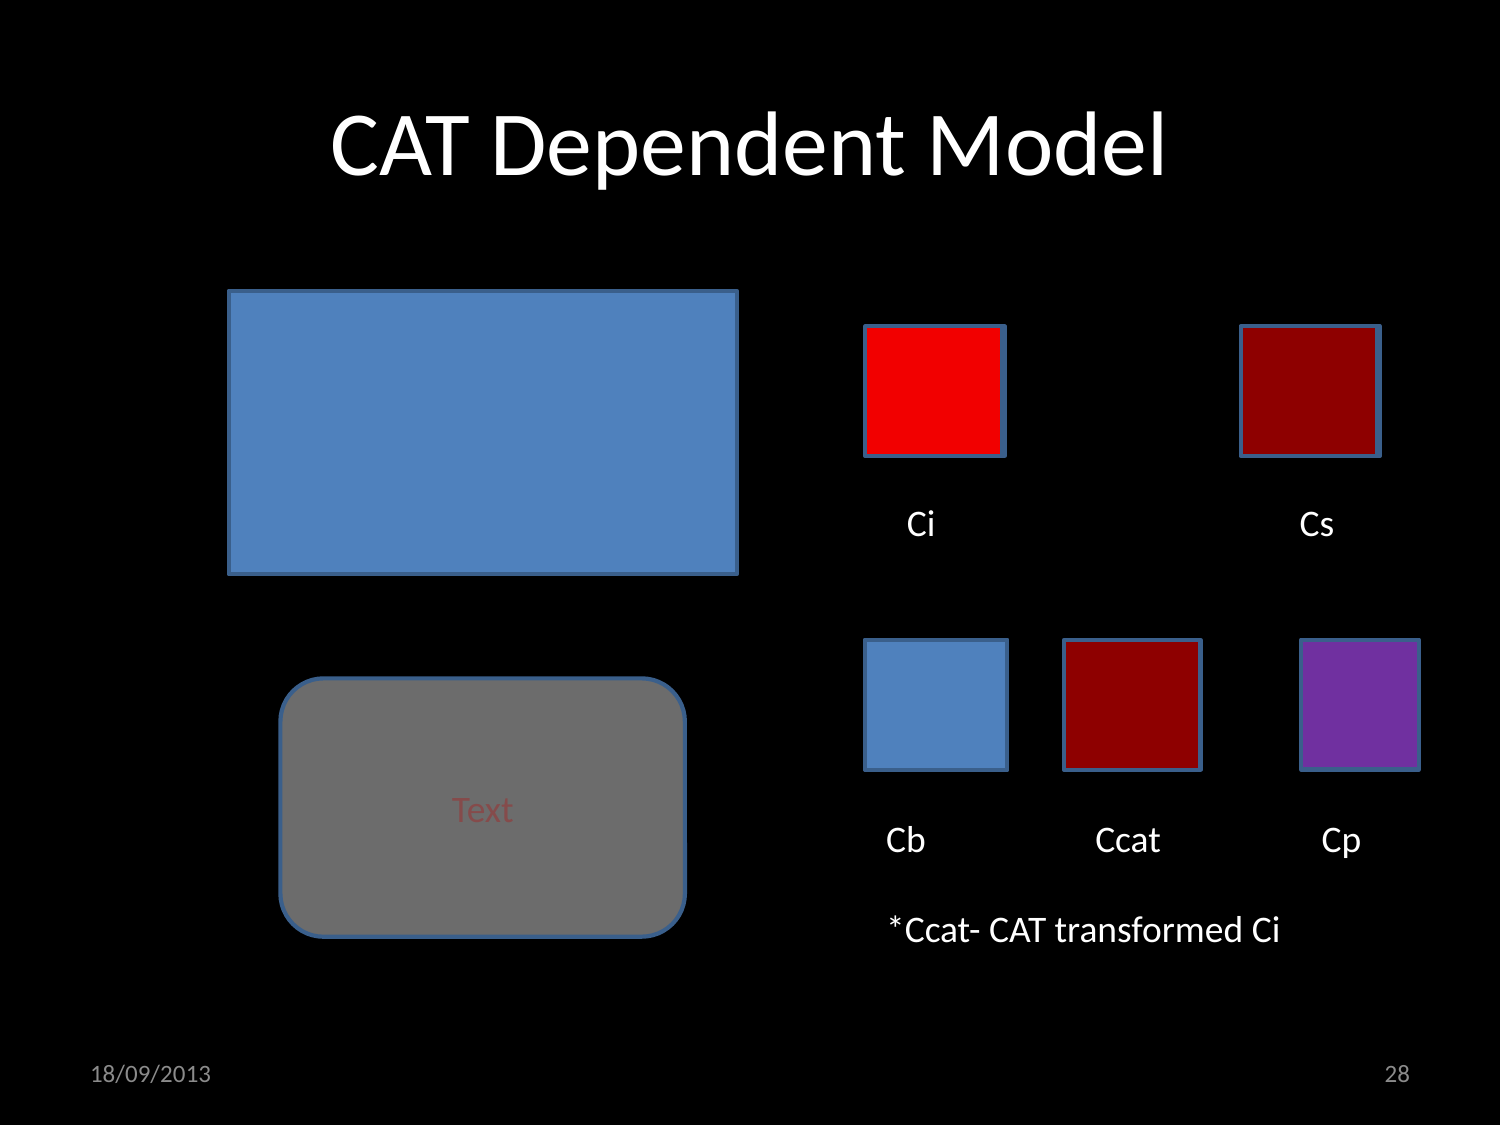

# CAT Dependent Model

       Ci                                           Cs

Text
Cb                    Ccat                   Cp

*Ccat- CAT transformed Ci

18/09/2013
28